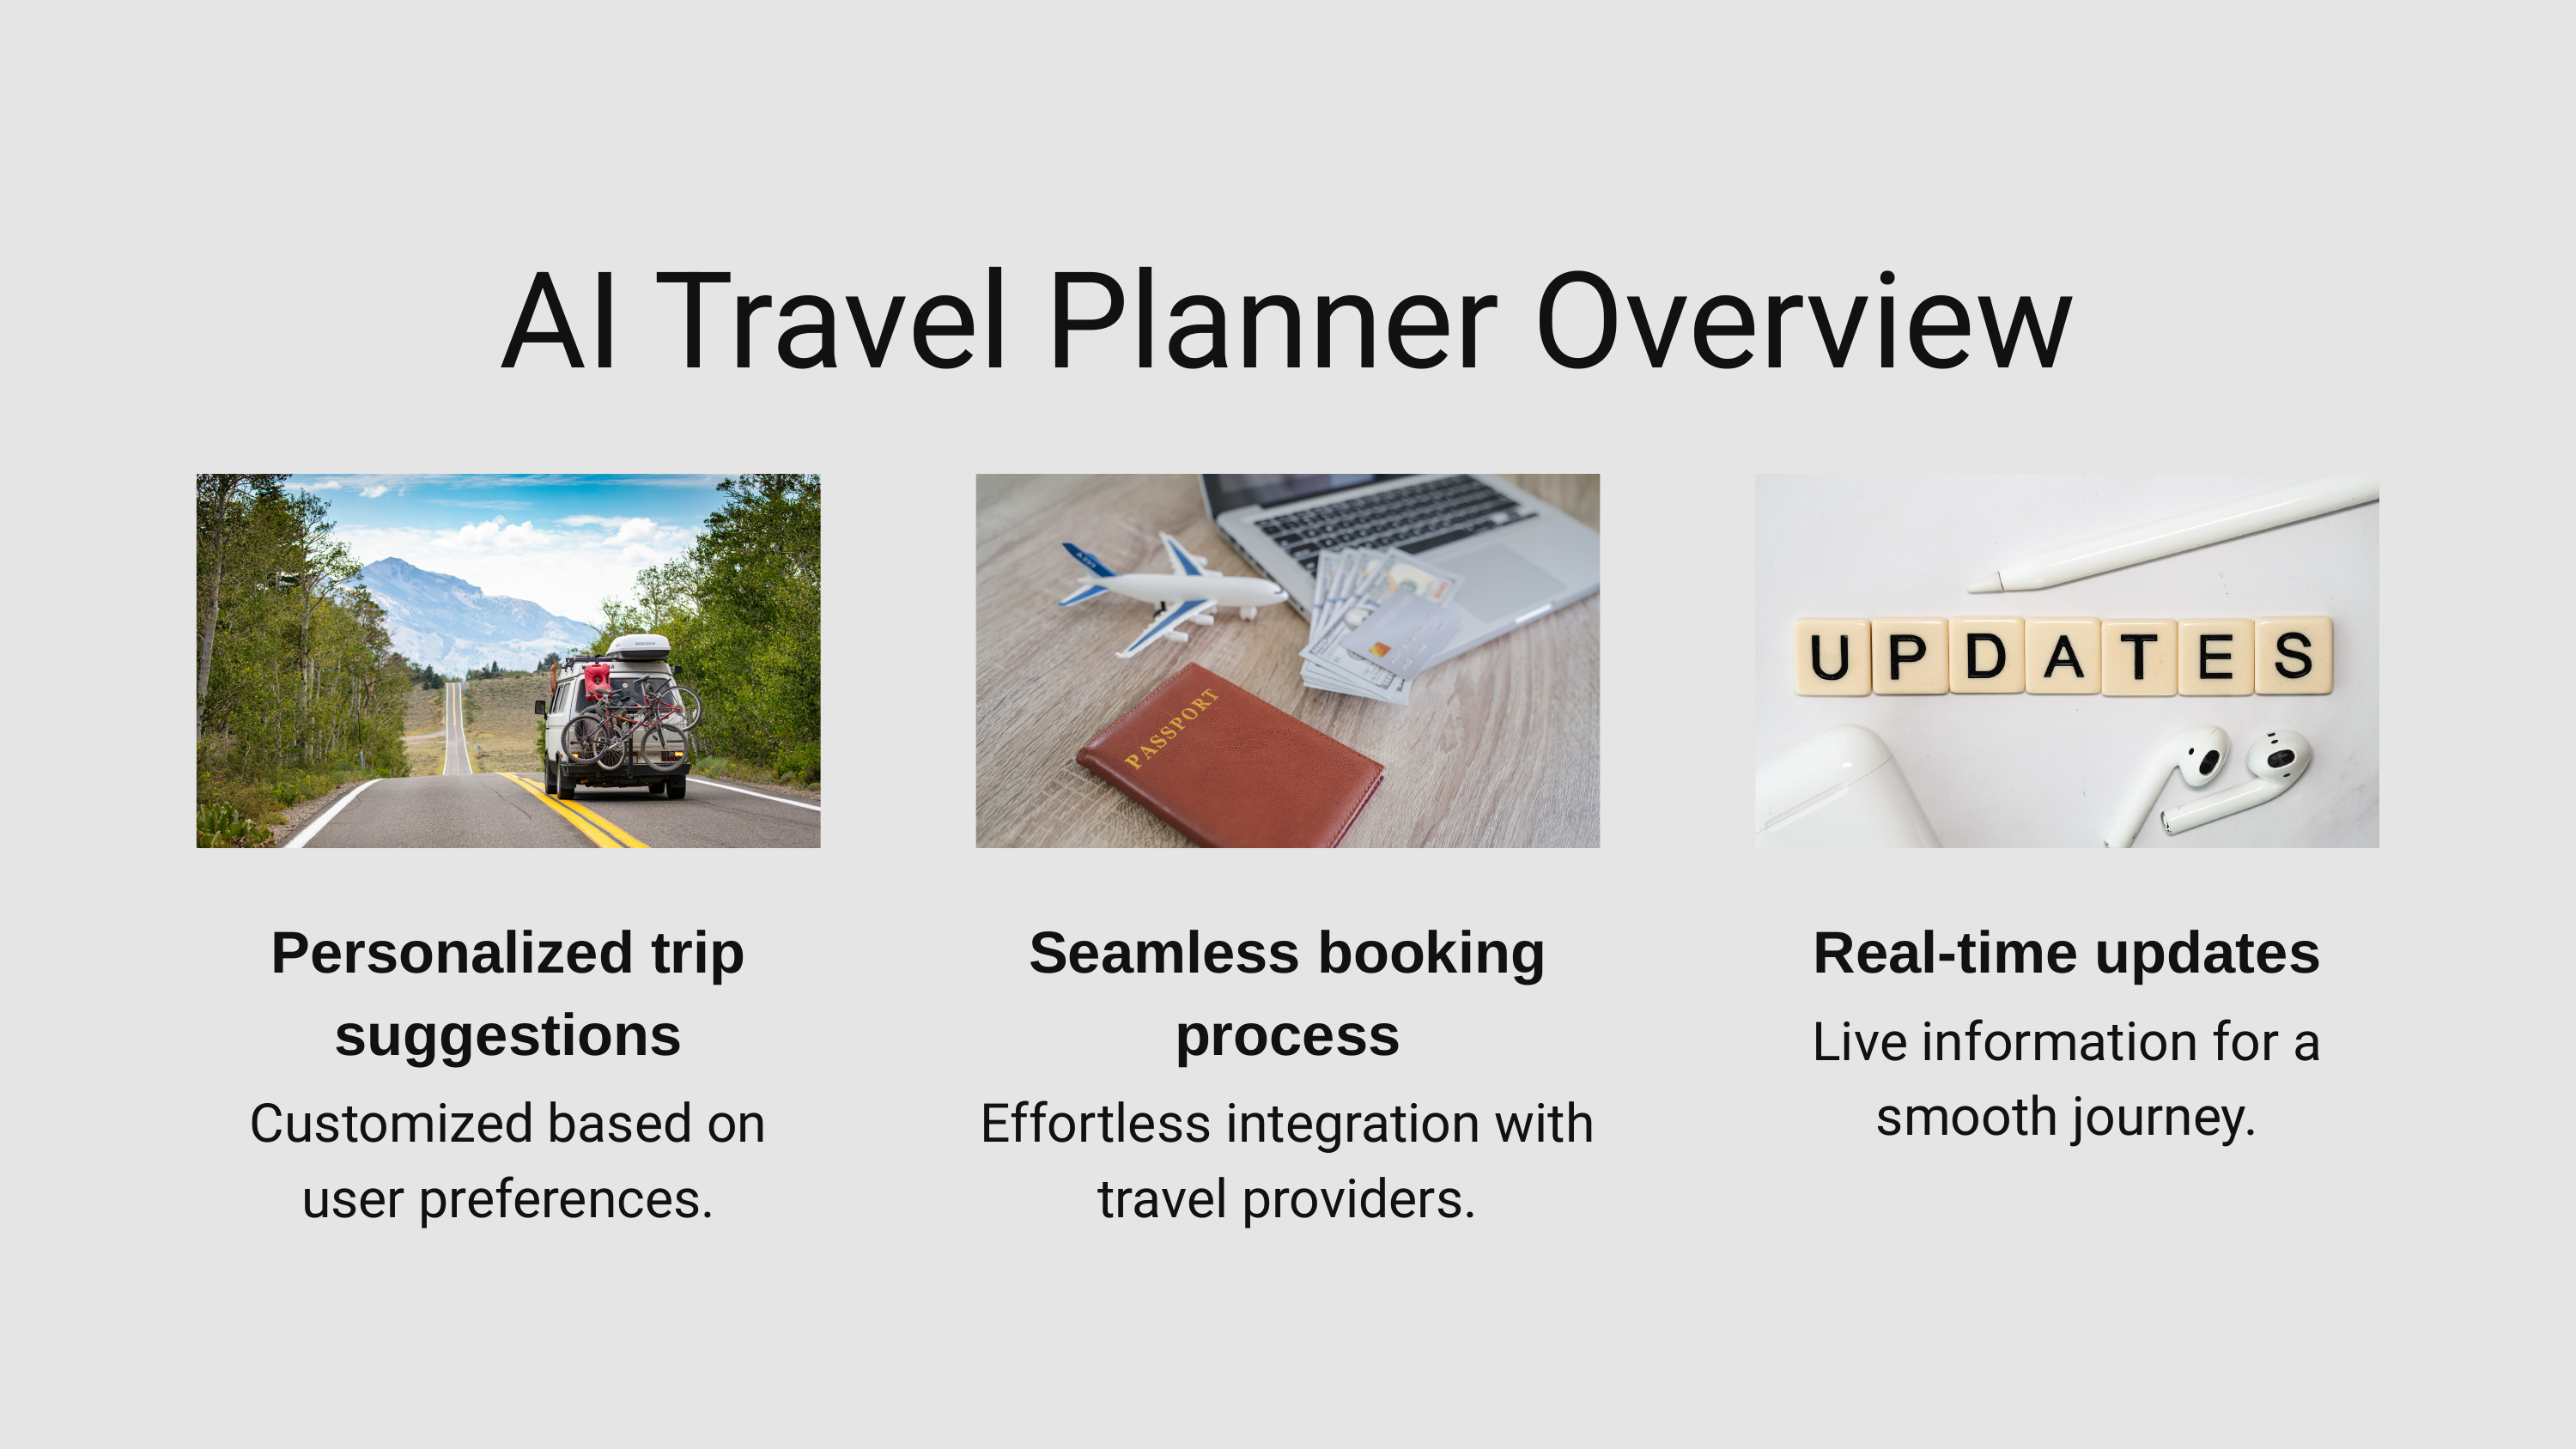

AI Travel Planner Overview

Personalized trip suggestions
Customized based on user preferences.
Seamless booking process
Effortless integration with travel providers.
Real-time updates
Live information for a smooth journey.